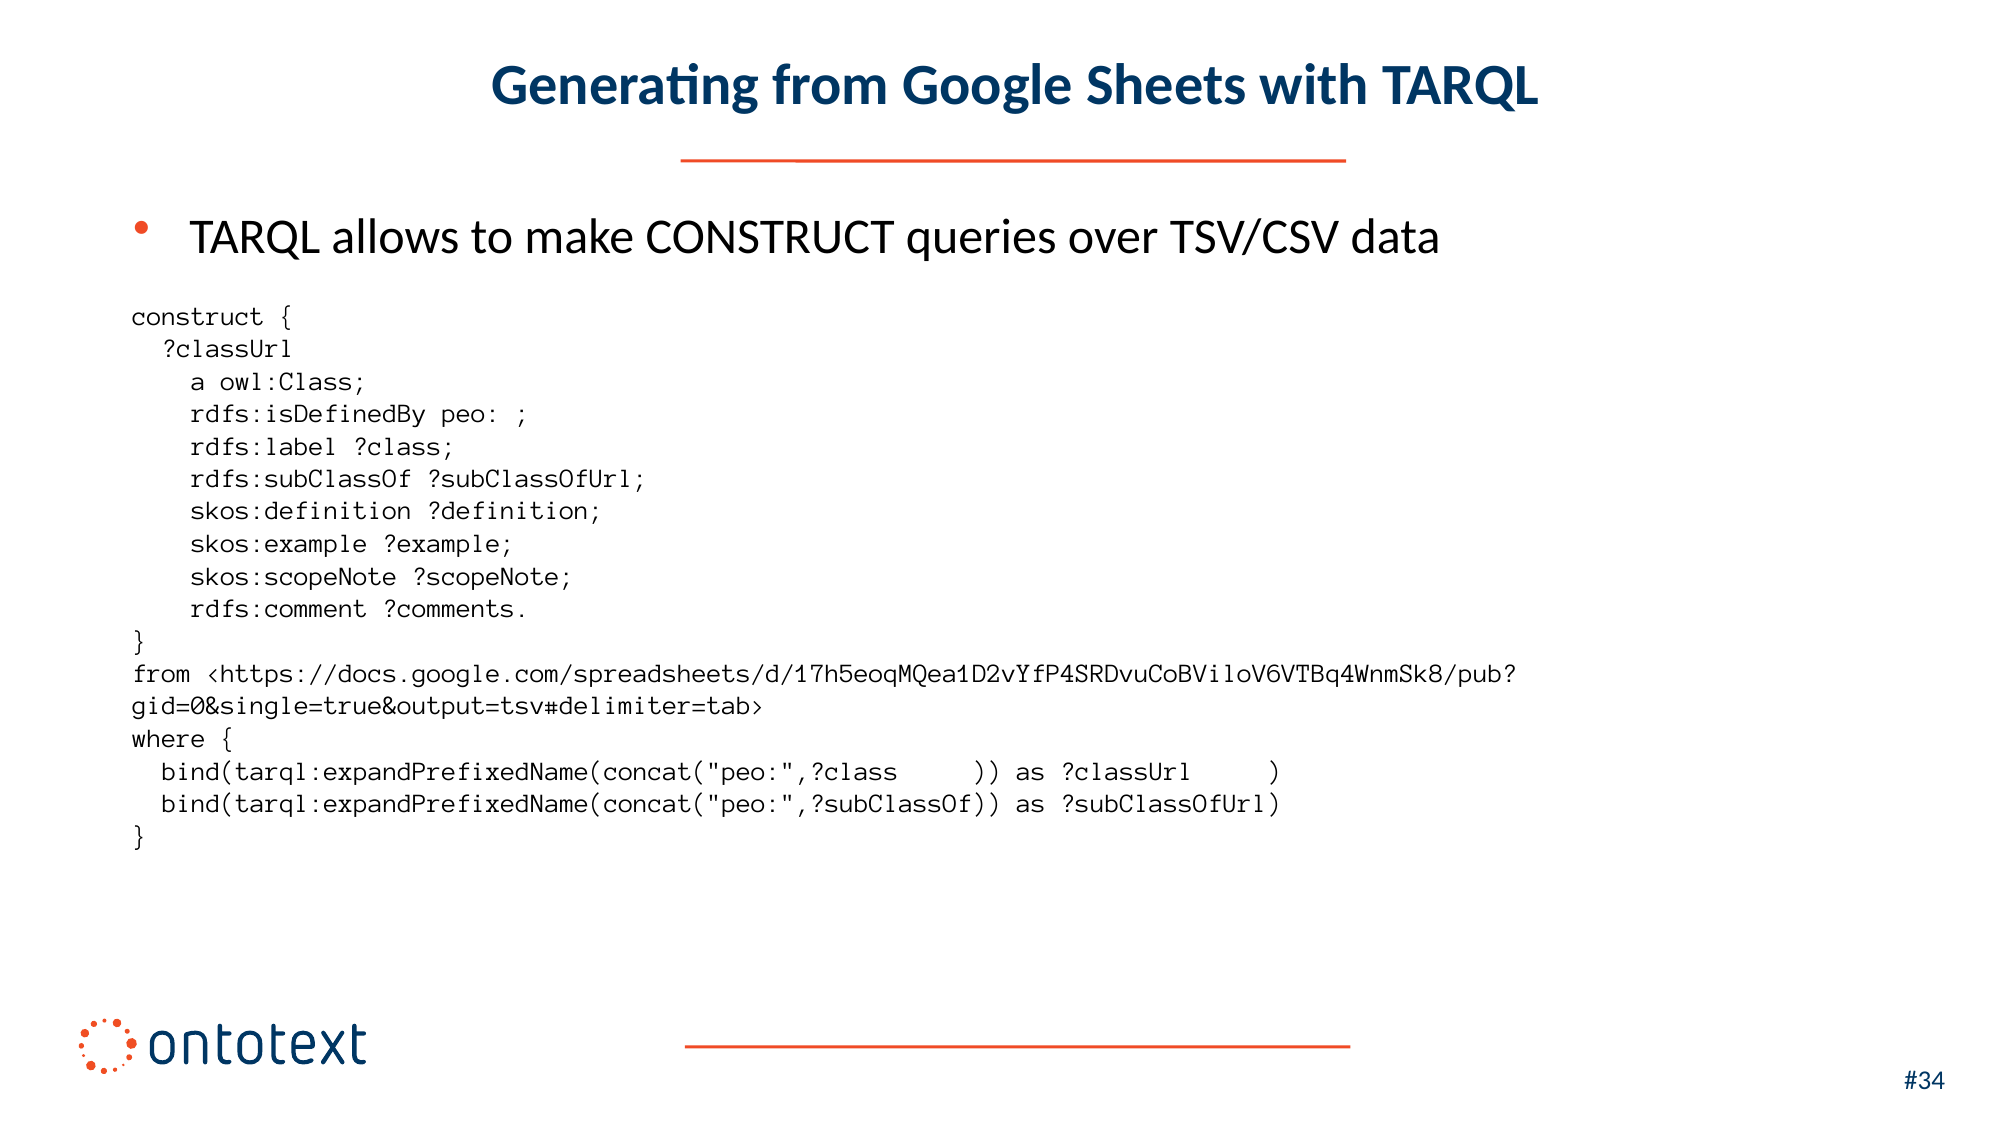

# Generating from Google Sheets with TARQL
TARQL allows to make CONSTRUCT queries over TSV/CSV data
construct {
  ?classUrl
    a owl:Class;
    rdfs:isDefinedBy peo: ;
    rdfs:label ?class;
    rdfs:subClassOf ?subClassOfUrl;
    skos:definition ?definition;
    skos:example ?example;
    skos:scopeNote ?scopeNote;
    rdfs:comment ?comments.
}
from <https://docs.google.com/spreadsheets/d/17h5eoqMQea1D2vYfP4SRDvuCoBViloV6VTBq4WnmSk8/pub?gid=0&single=true&output=tsv#delimiter=tab>
where {
  bind(tarql:expandPrefixedName(concat("peo:",?class     )) as ?classUrl     )
  bind(tarql:expandPrefixedName(concat("peo:",?subClassOf)) as ?subClassOfUrl)
}
#34